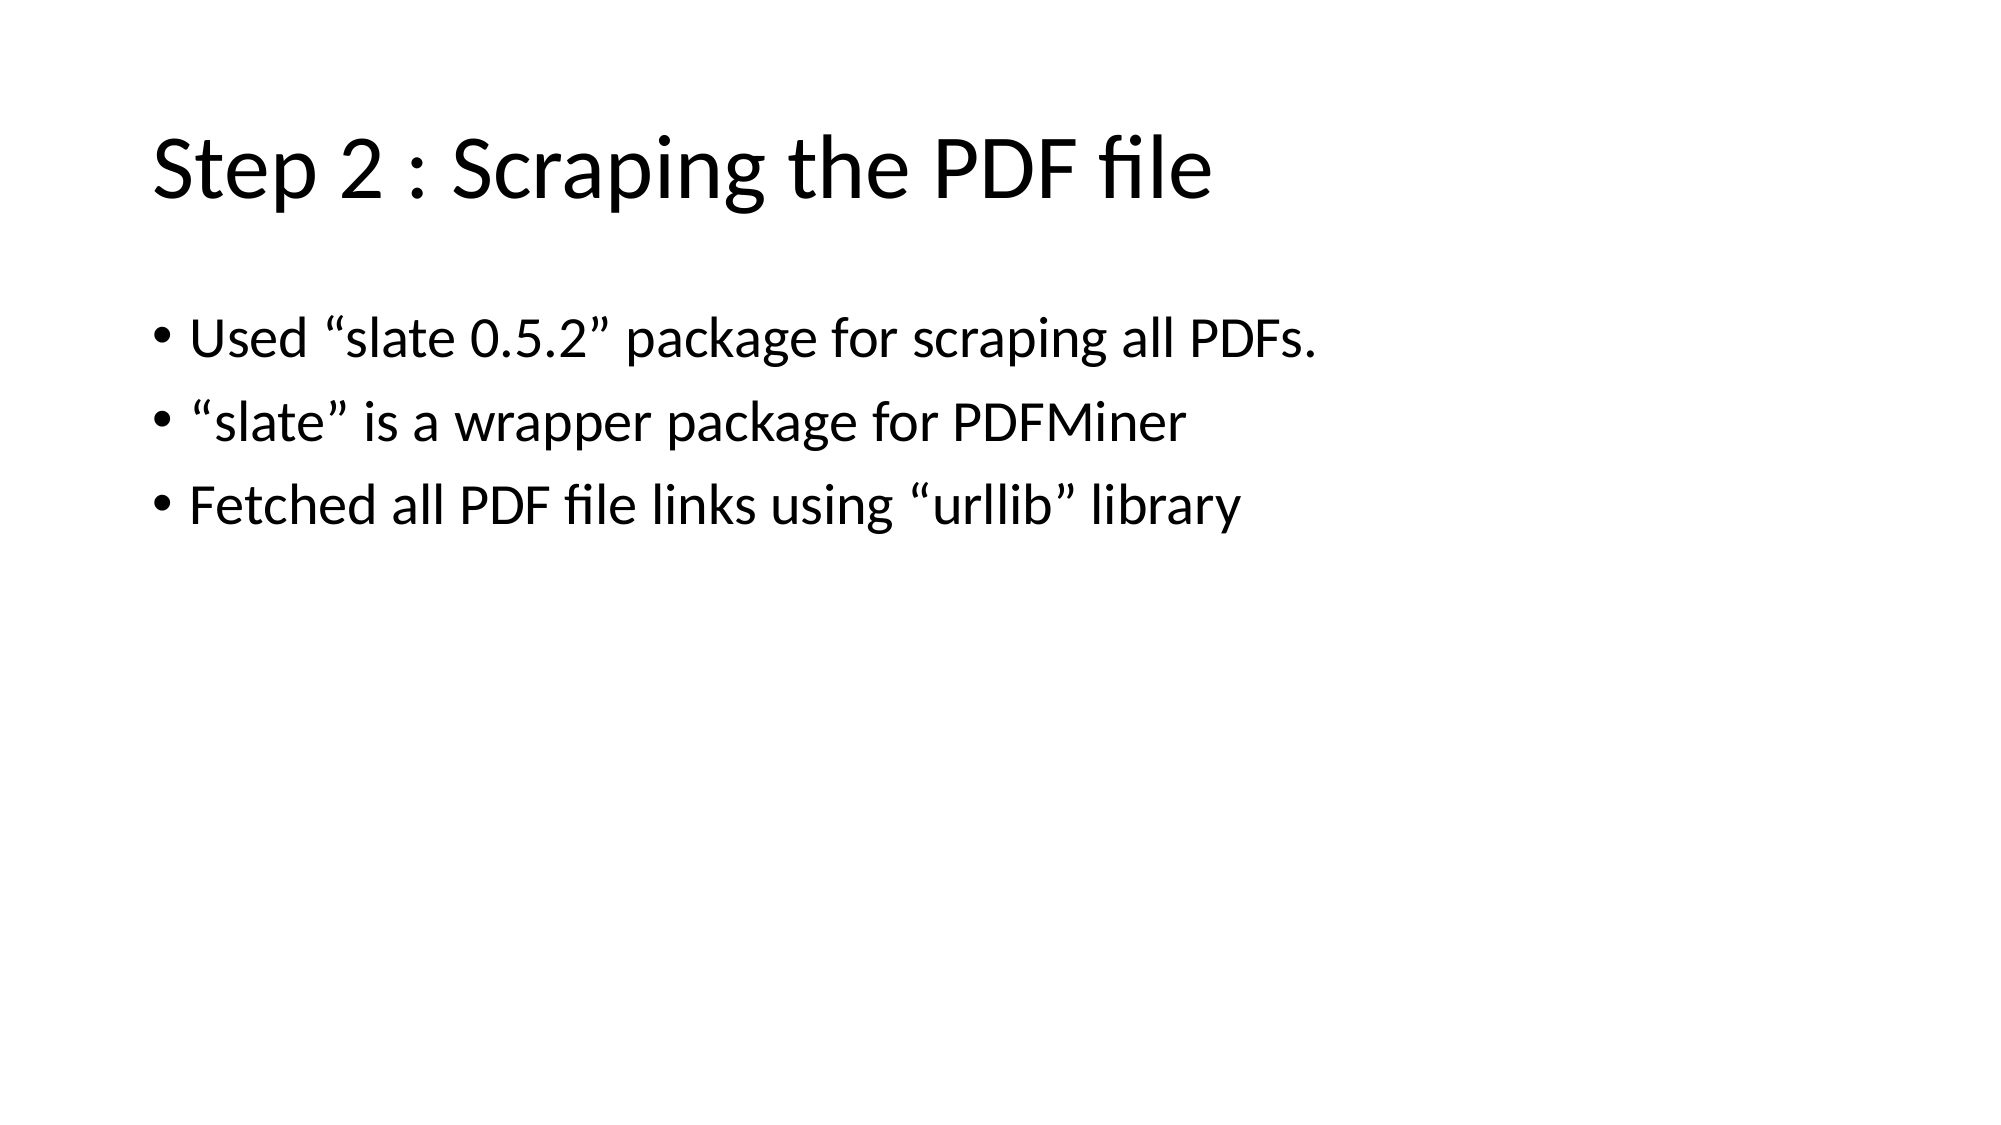

# Step 2 : Scraping the PDF file
Used “slate 0.5.2” package for scraping all PDFs.
“slate” is a wrapper package for PDFMiner
Fetched all PDF file links using “urllib” library